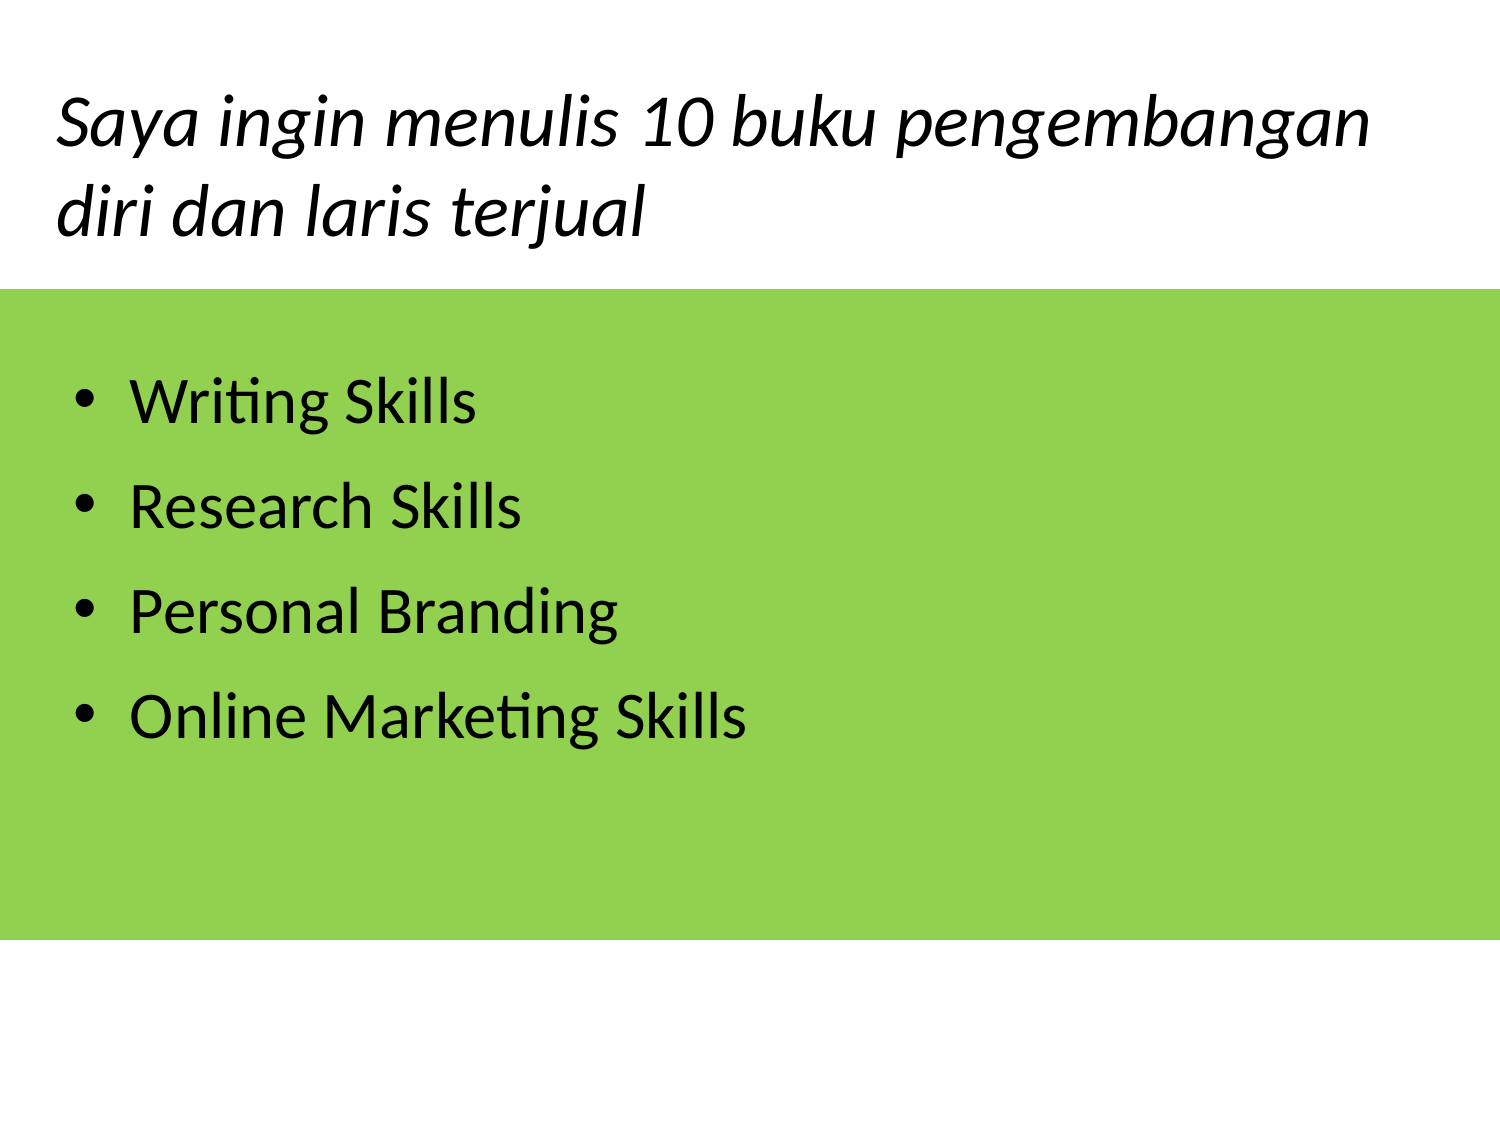

Saya ingin menulis 10 buku pengembangan diri dan laris terjual

Writing Skills
Research Skills
Personal Branding
Online Marketing Skills